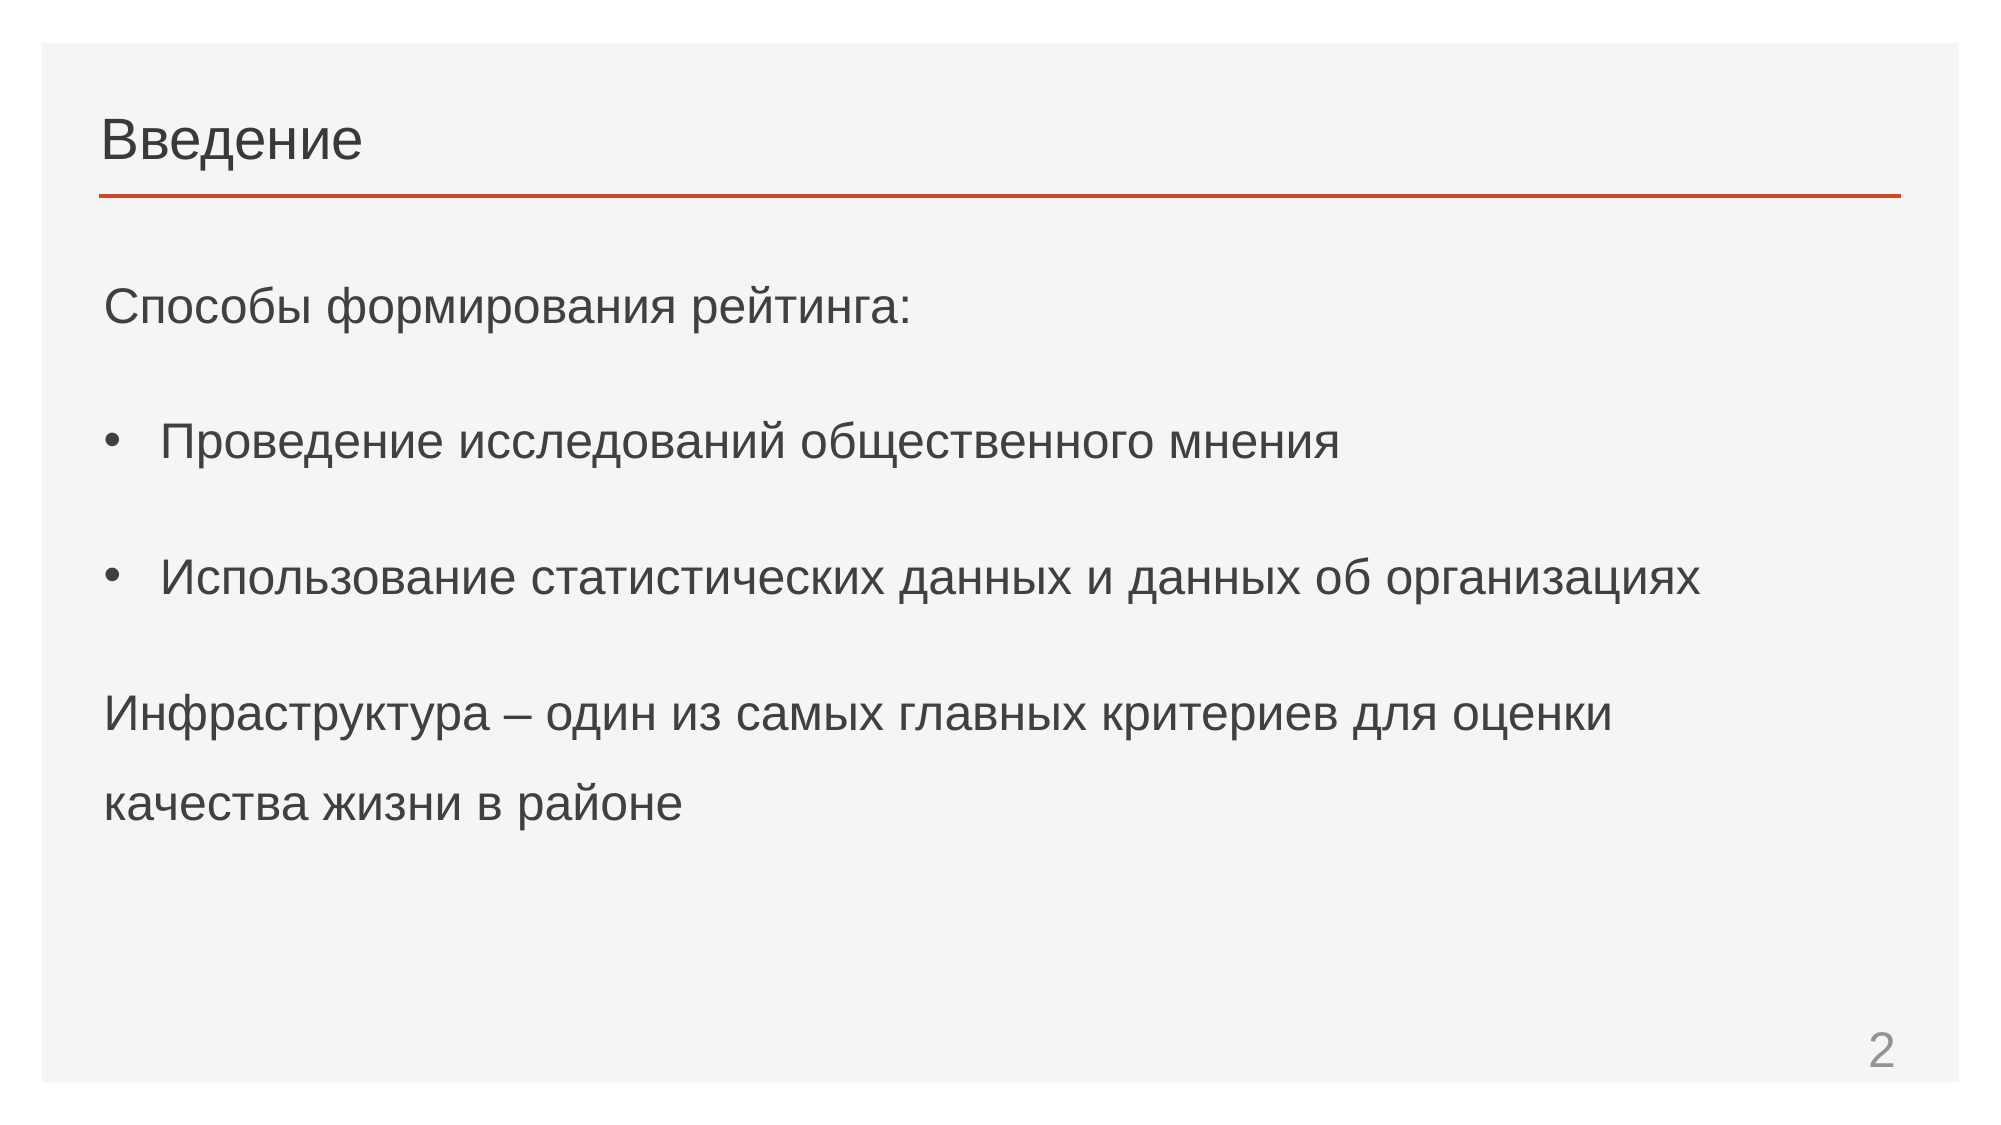

# Введение
Способы формирования рейтинга:
Проведение исследований общественного мнения
Использование статистических данных и данных об организациях
Инфраструктура – один из самых главных критериев для оценки качества жизни в районе
2